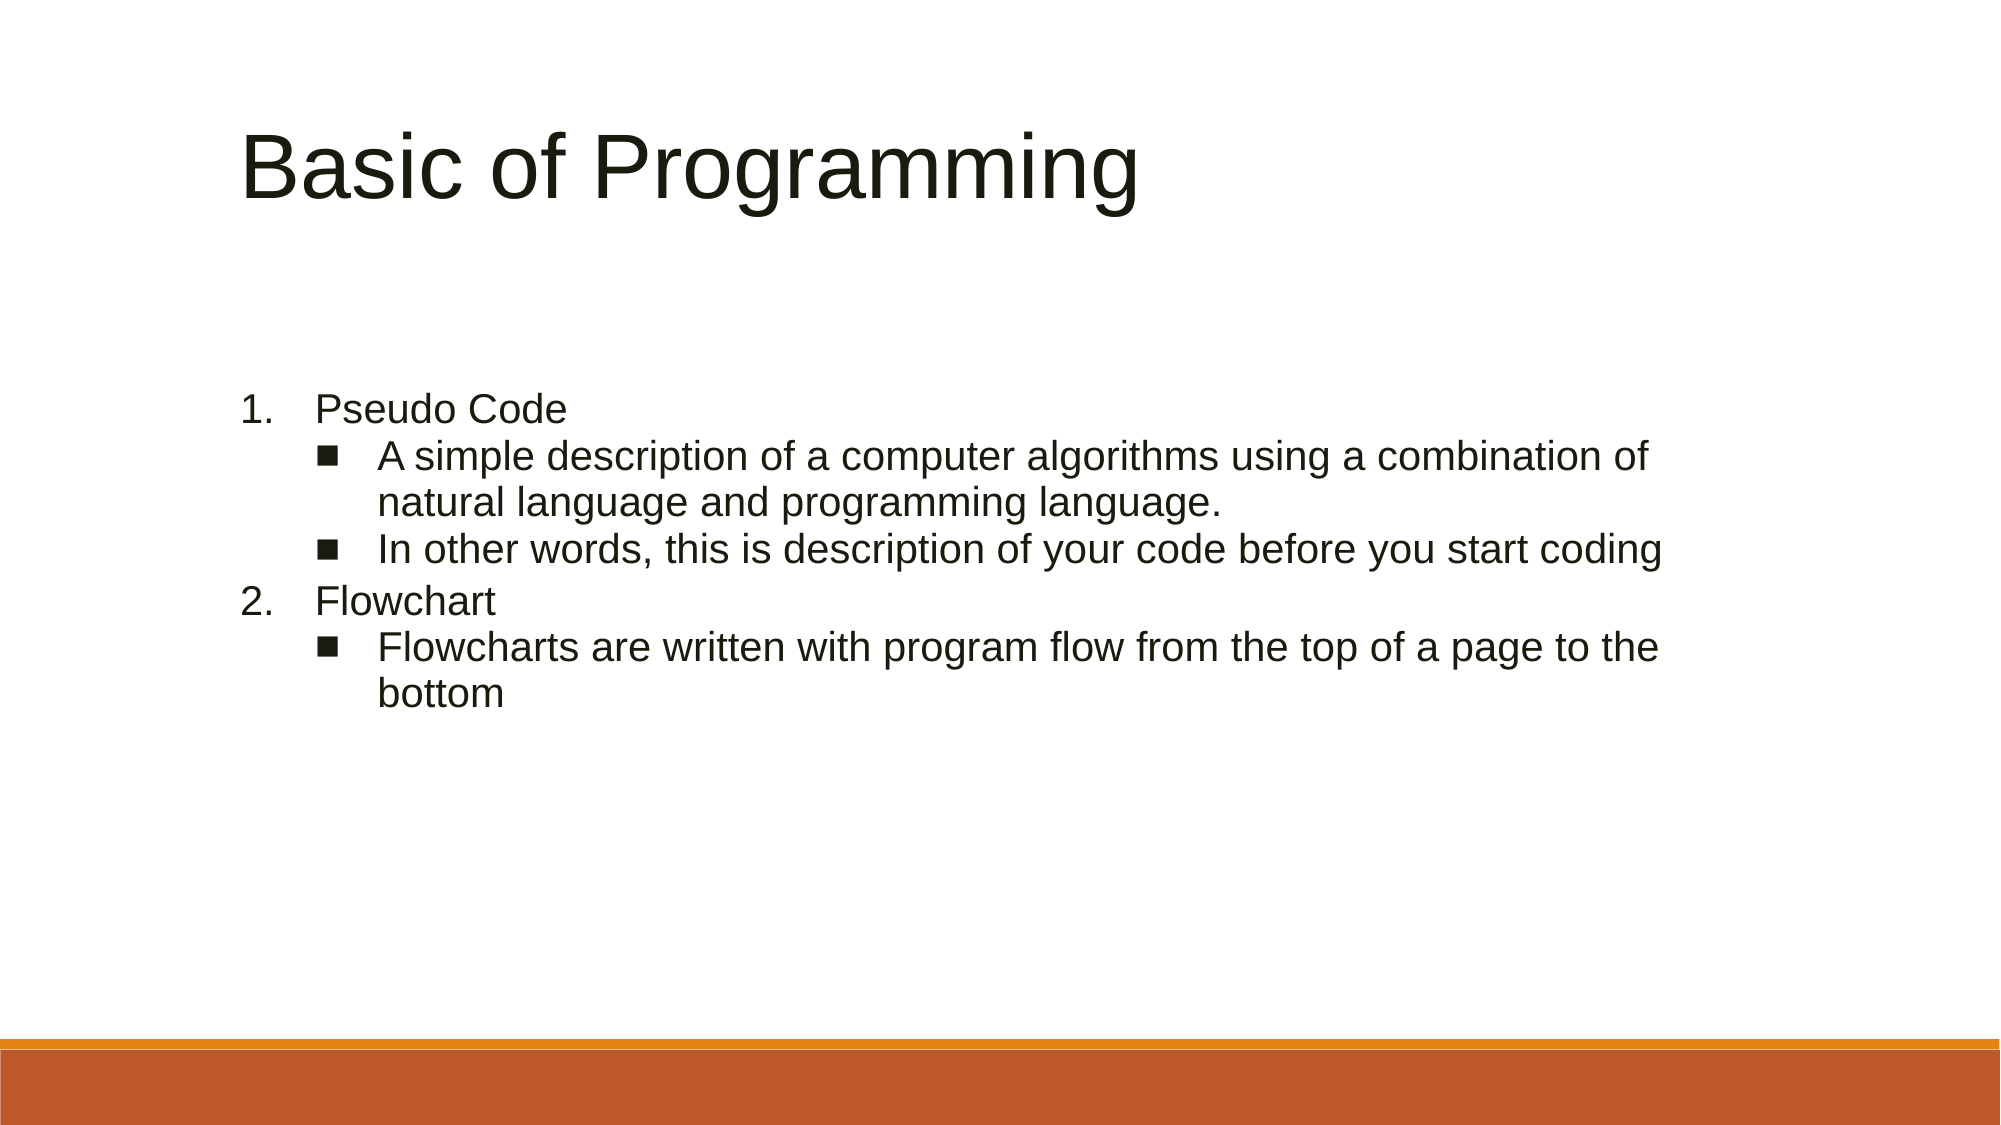

Basic of Programming
Pseudo Code
A simple description of a computer algorithms using a combination of natural language and programming language.
In other words, this is description of your code before you start coding
Flowchart
Flowcharts are written with program flow from the top of a page to the bottom